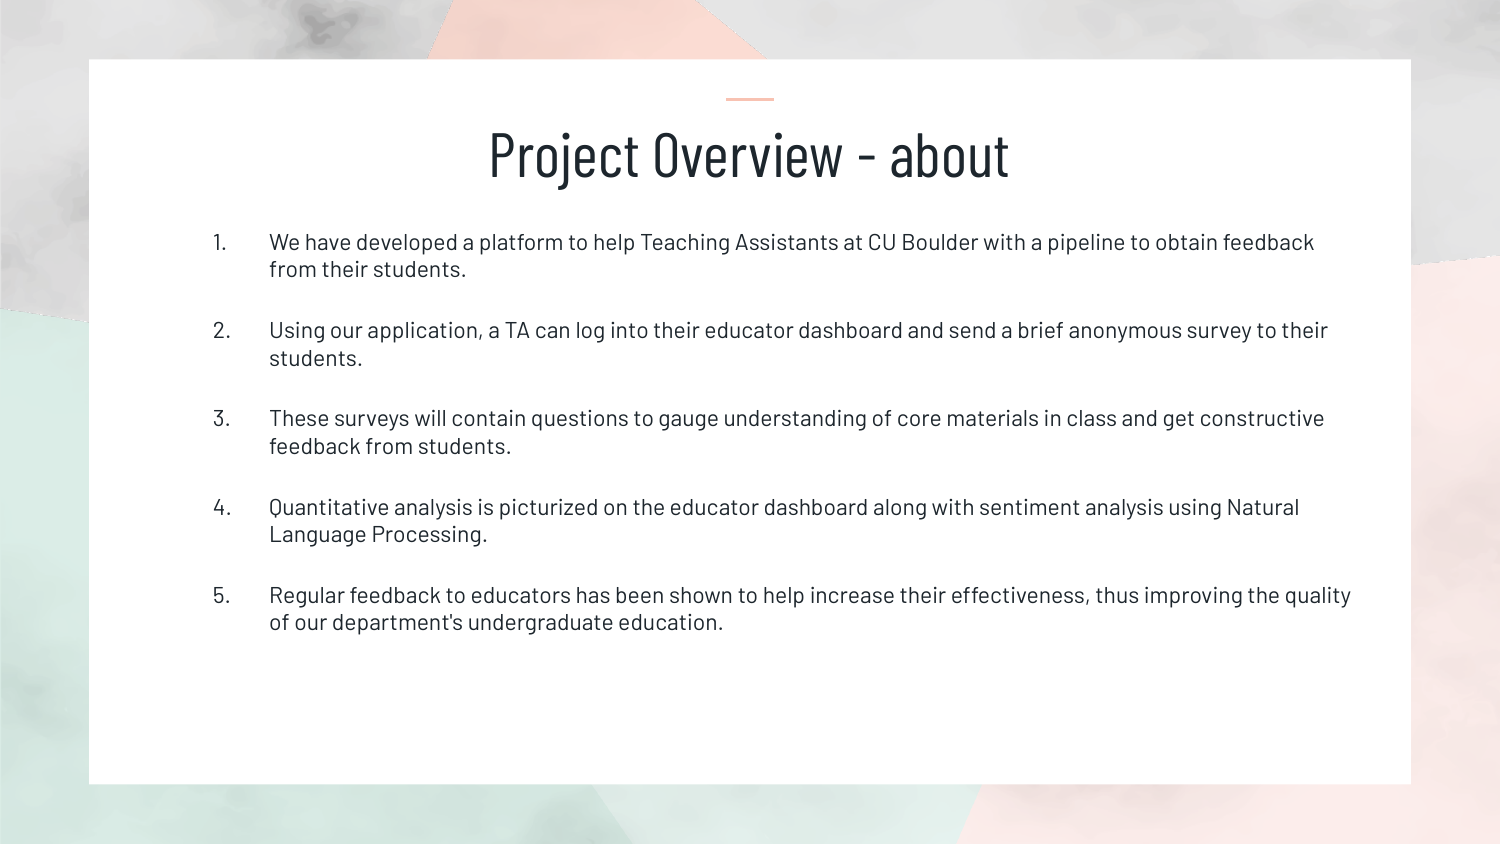

# Project Overview - about
We have developed a platform to help Teaching Assistants at CU Boulder with a pipeline to obtain feedback from their students.
Using our application, a TA can log into their educator dashboard and send a brief anonymous survey to their students.
These surveys will contain questions to gauge understanding of core materials in class and get constructive feedback from students.
Quantitative analysis is picturized on the educator dashboard along with sentiment analysis using Natural Language Processing.
Regular feedback to educators has been shown to help increase their effectiveness, thus improving the quality of our department's undergraduate education.